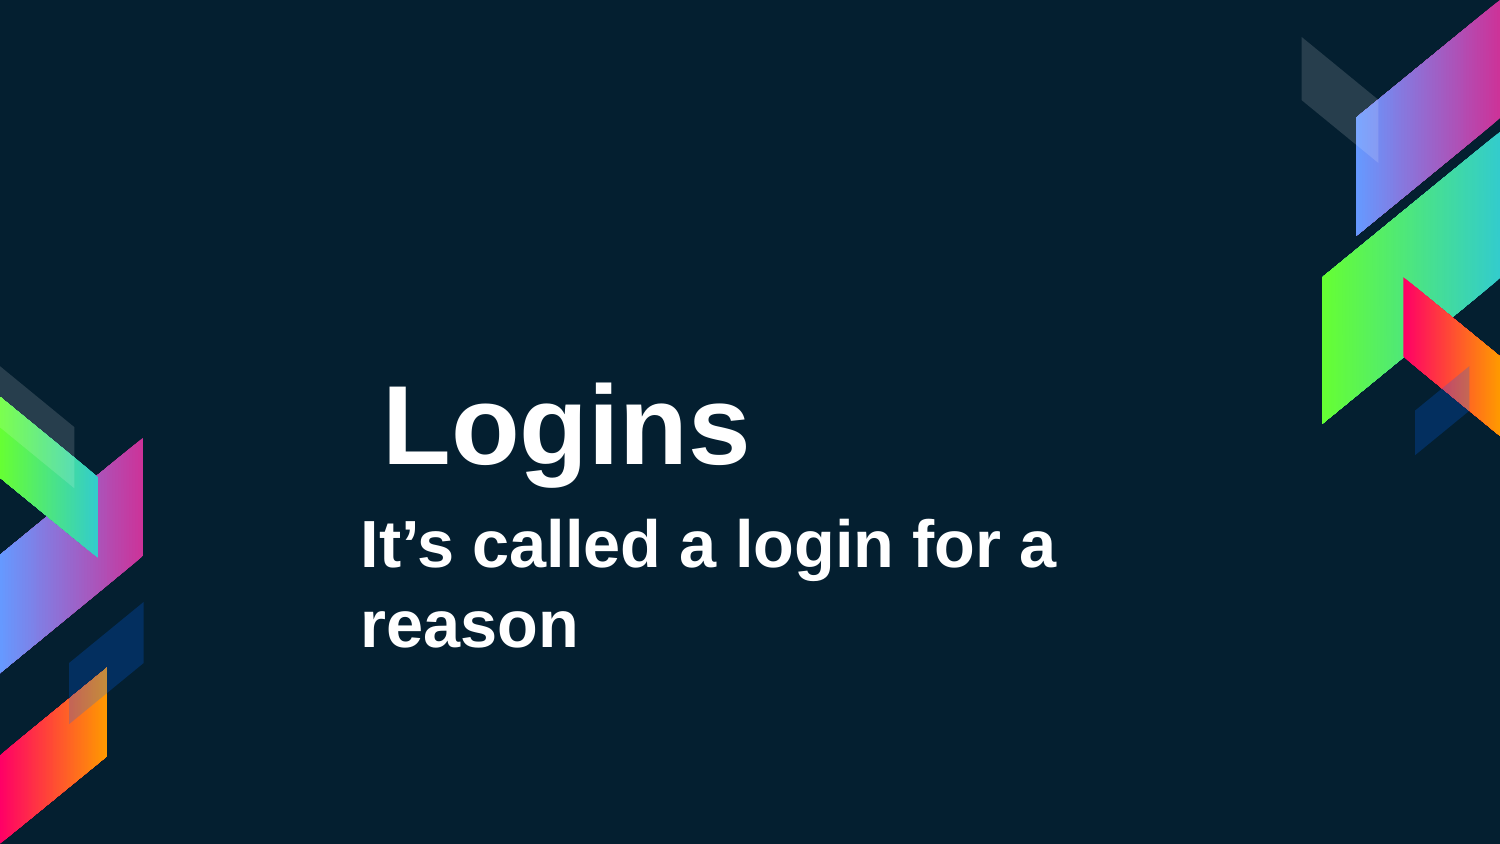

Logins
It’s called a login for a reason